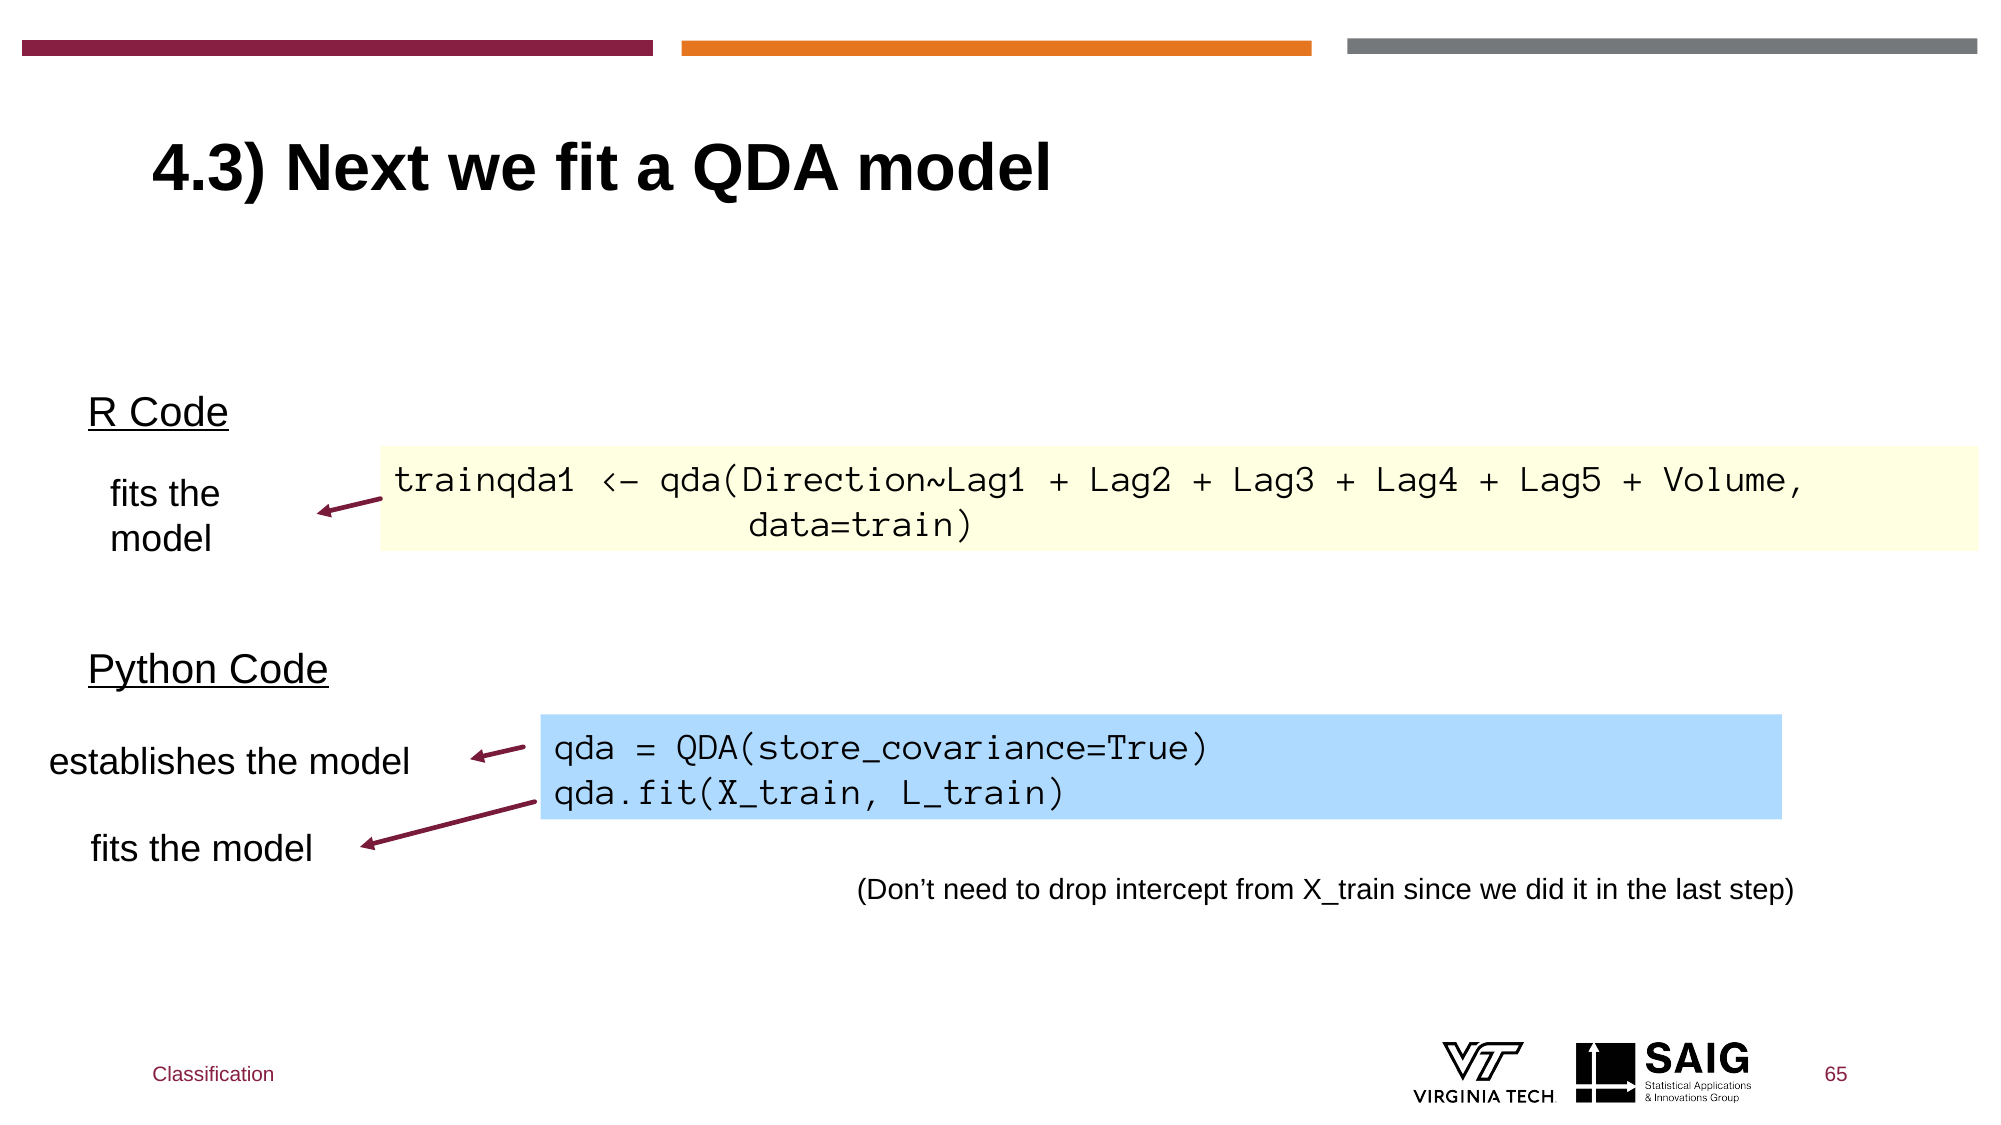

# 4.3) Next we fit a QDA model

R Code
trainqda1 <- qda(Direction~Lag1 + Lag2 + Lag3 + Lag4 + Lag5 + Volume, 		          data=train)
fits the model
Python Code
qda = QDA(store_covariance=True)
qda.fit(X_train, L_train)
establishes the model
fits the model
(Don’t need to drop intercept from X_train since we did it in the last step)
Classification
65